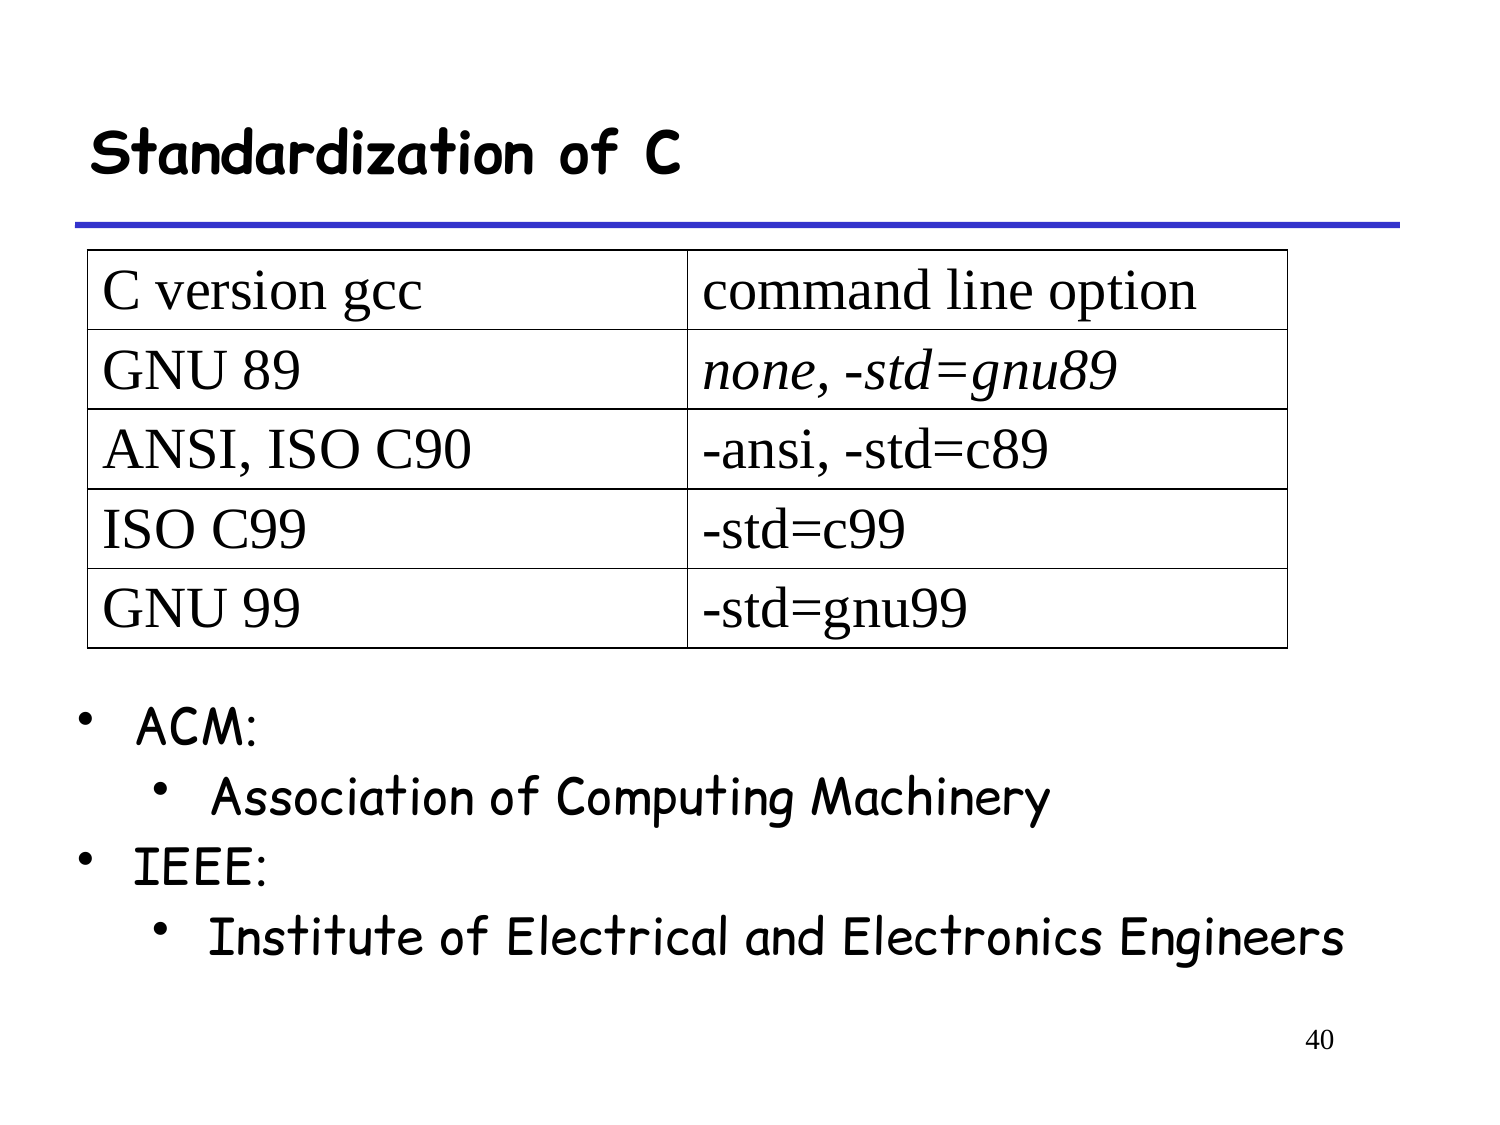

# Standardization of C
| C version gcc | command line option |
| --- | --- |
| GNU 89 | none, -std=gnu89 |
| ANSI, ISO C90 | -ansi, -std=c89 |
| ISO C99 | -std=c99 |
| GNU 99 | -std=gnu99 |
ACM:
Association of Computing Machinery
IEEE:
Institute of Electrical and Electronics Engineers
40